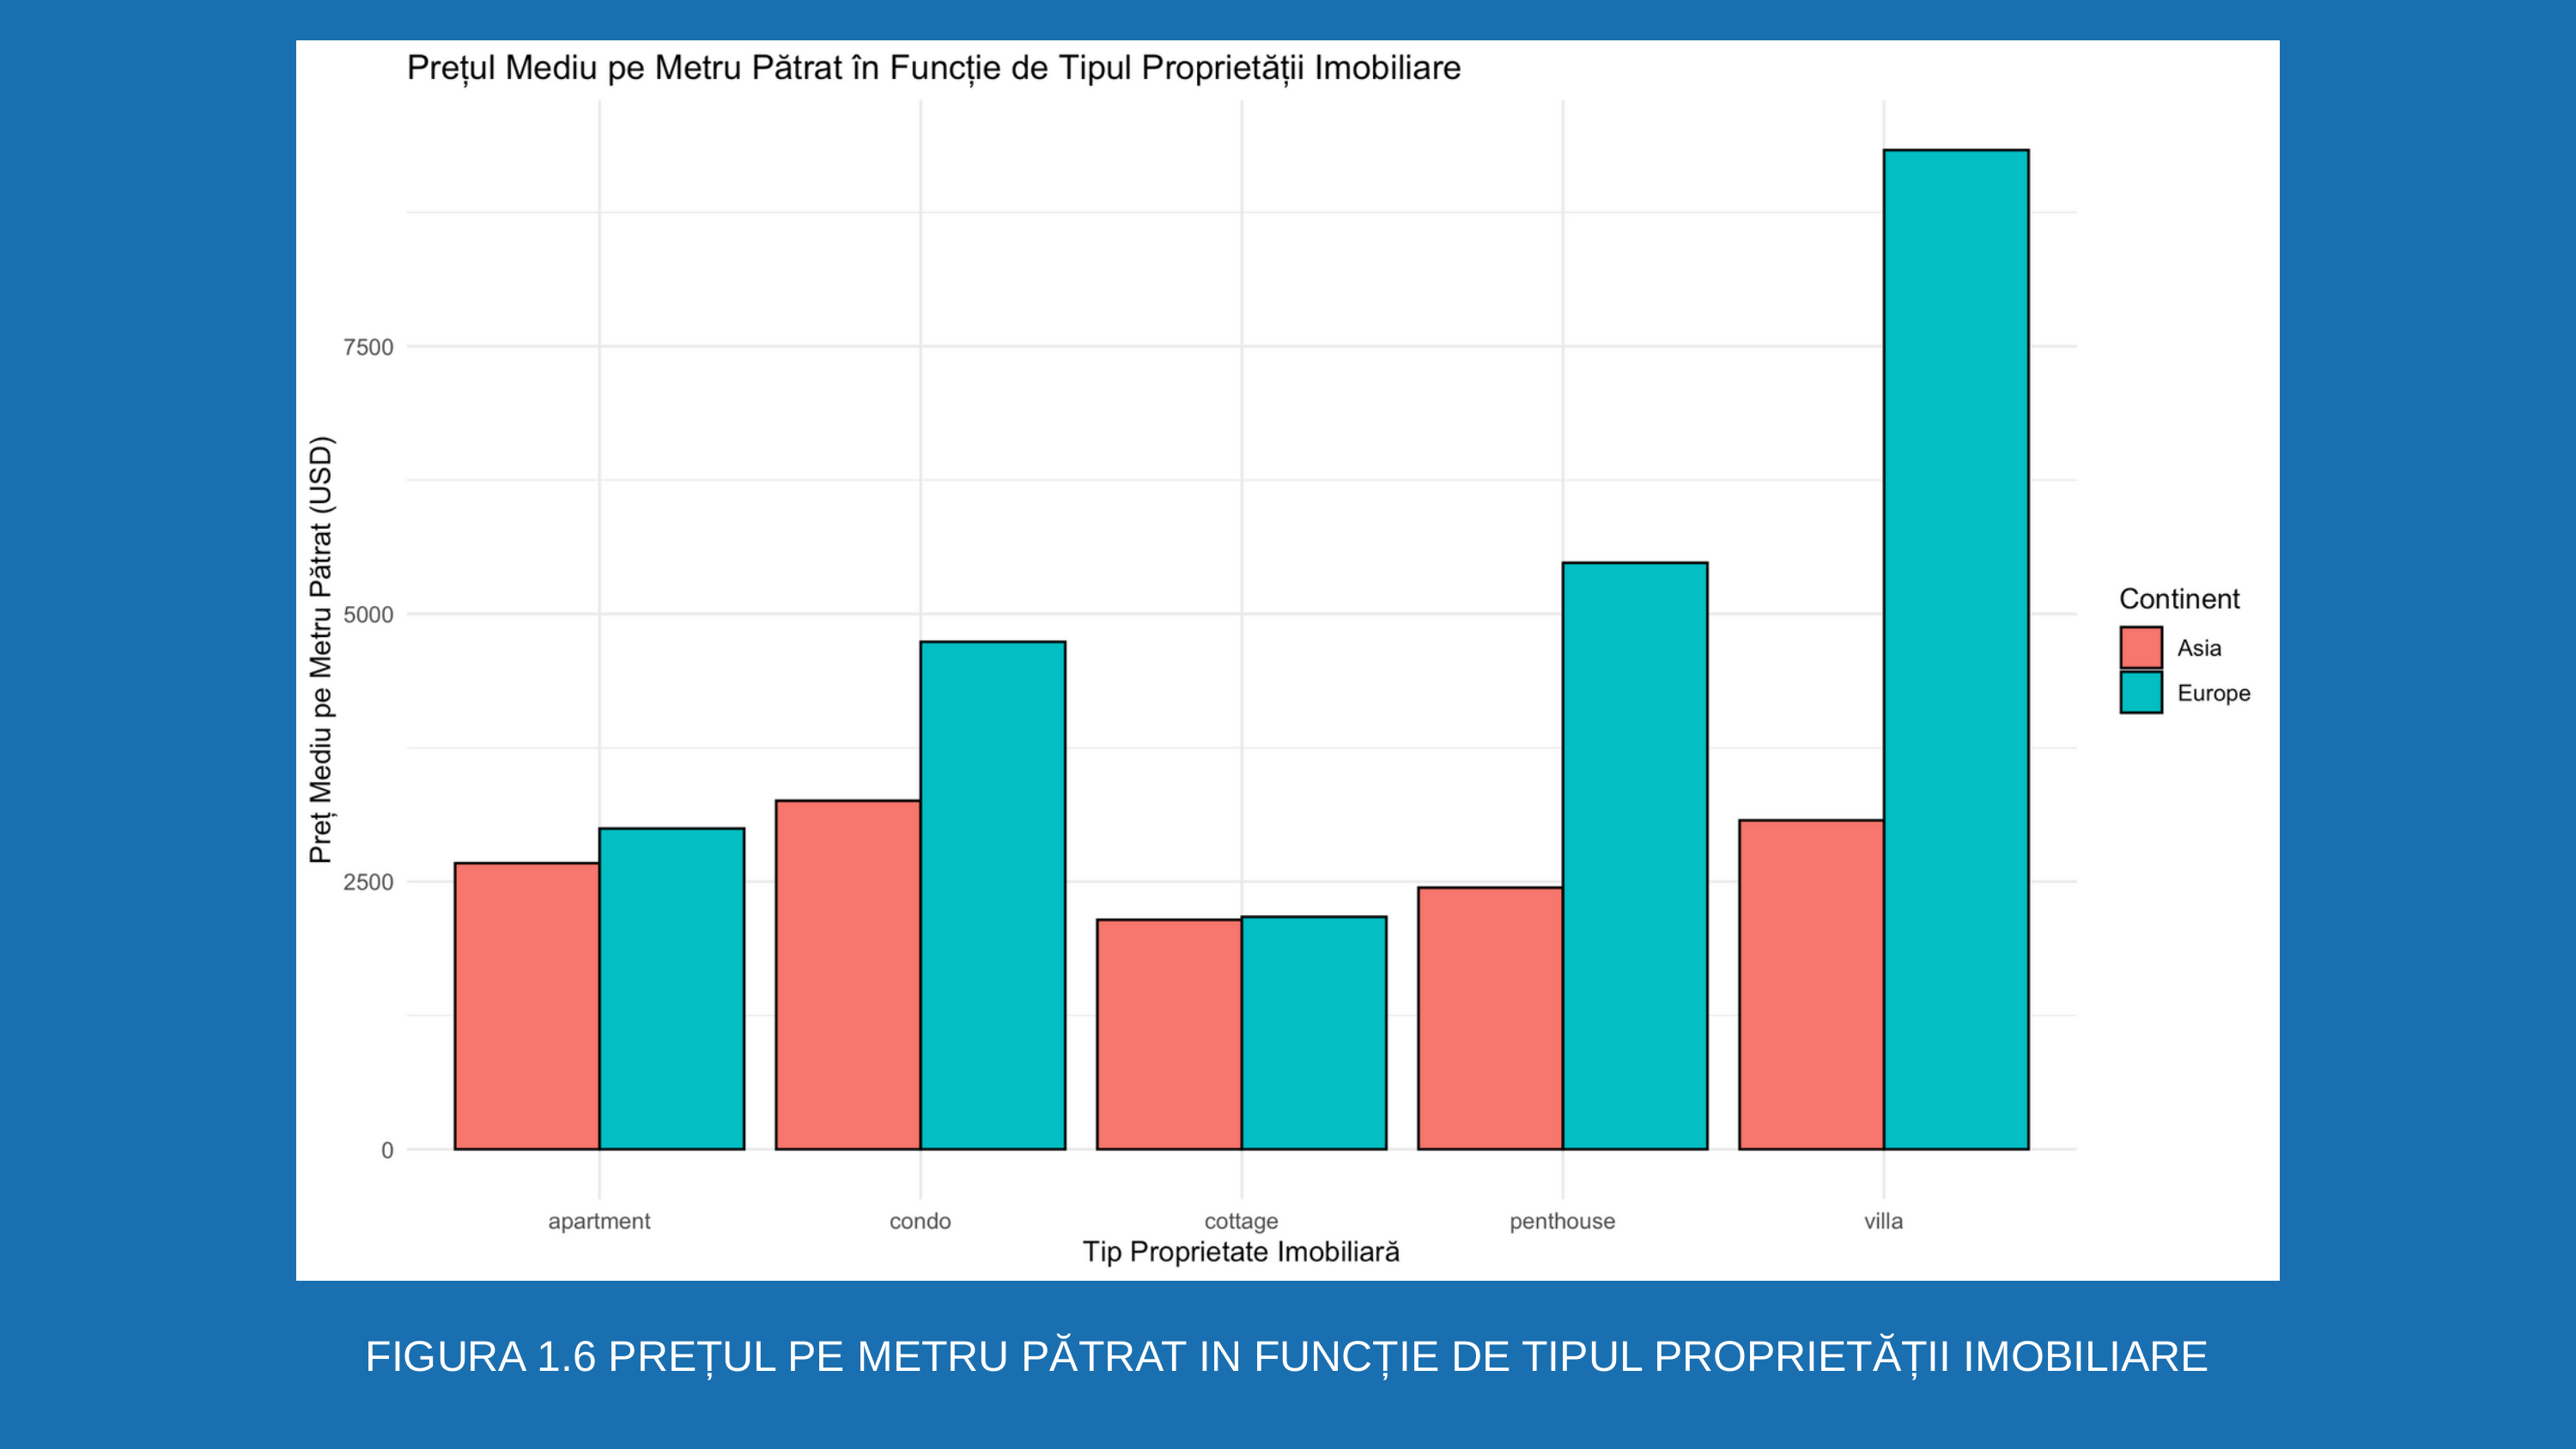

FIGURA 1.6 PREȚUL PE METRU PĂTRAT IN FUNCȚIE DE TIPUL PROPRIETĂȚII IMOBILIARE